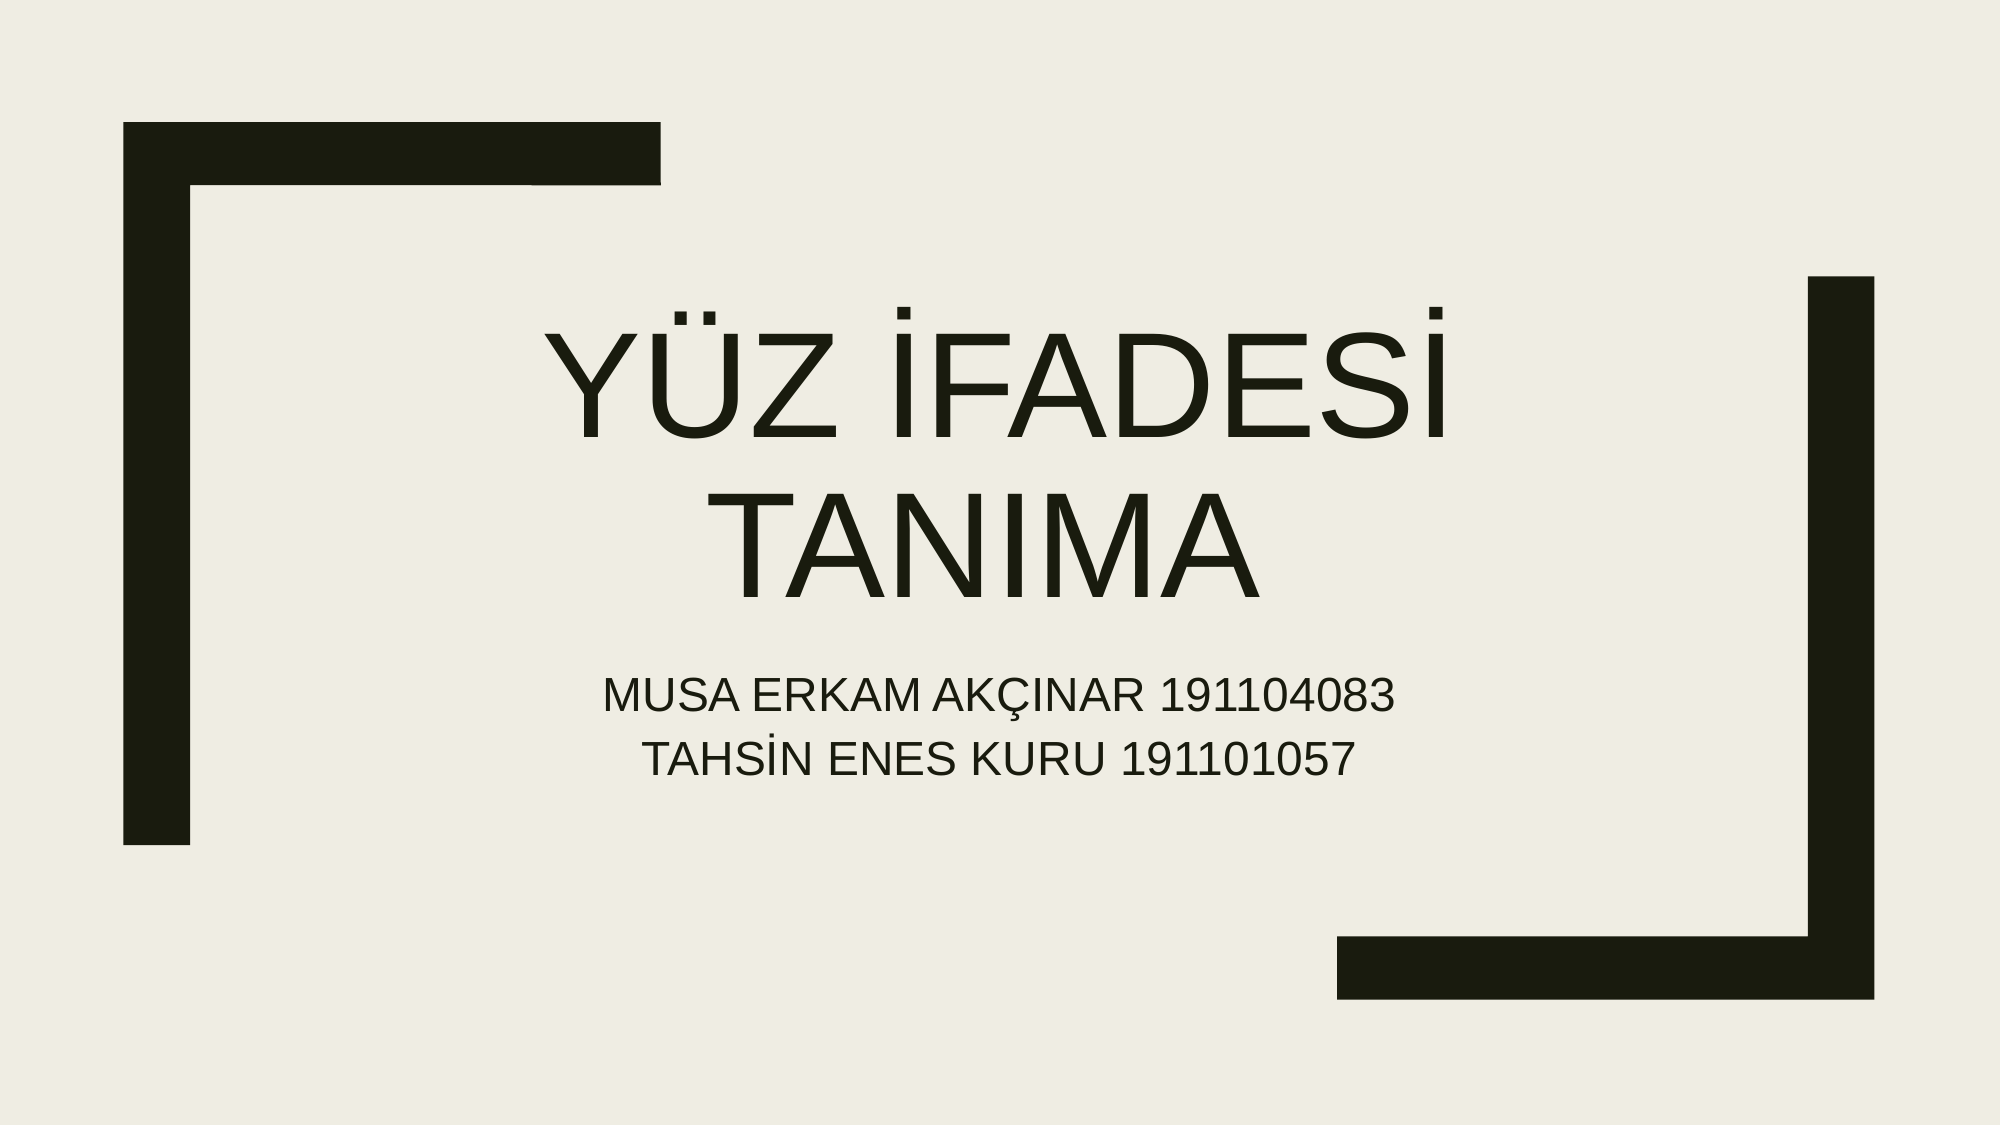

# Yüz ifadesi tanıma
MUSA ERKAM AKÇINAR 191104083
TAHSİN ENES KURU 191101057